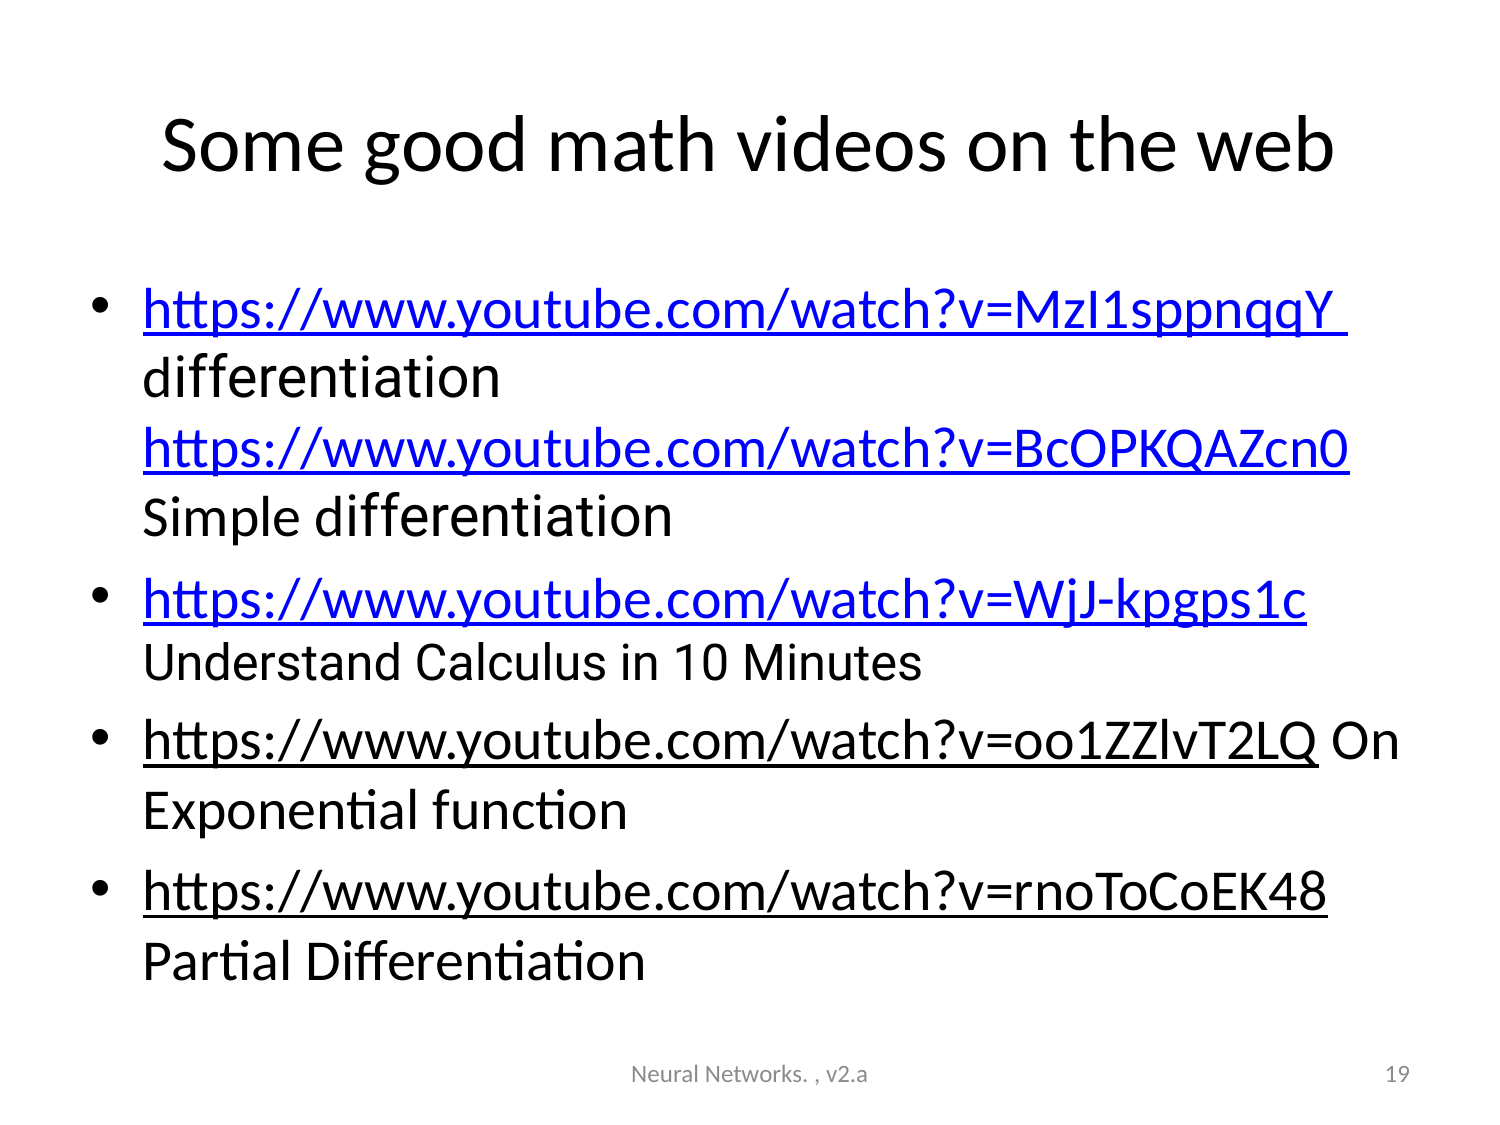

# Some good math videos on the web
https://www.youtube.com/watch?v=MzI1sppnqqY  differentiation https://www.youtube.com/watch?v=BcOPKQAZcn0 Simple differentiation
https://www.youtube.com/watch?v=WjJ-kpgps1c Understand Calculus in 10 Minutes
https://www.youtube.com/watch?v=oo1ZZlvT2LQ On Exponential function
https://www.youtube.com/watch?v=rnoToCoEK48 Partial Differentiation

Neural Networks. , v2.a
19